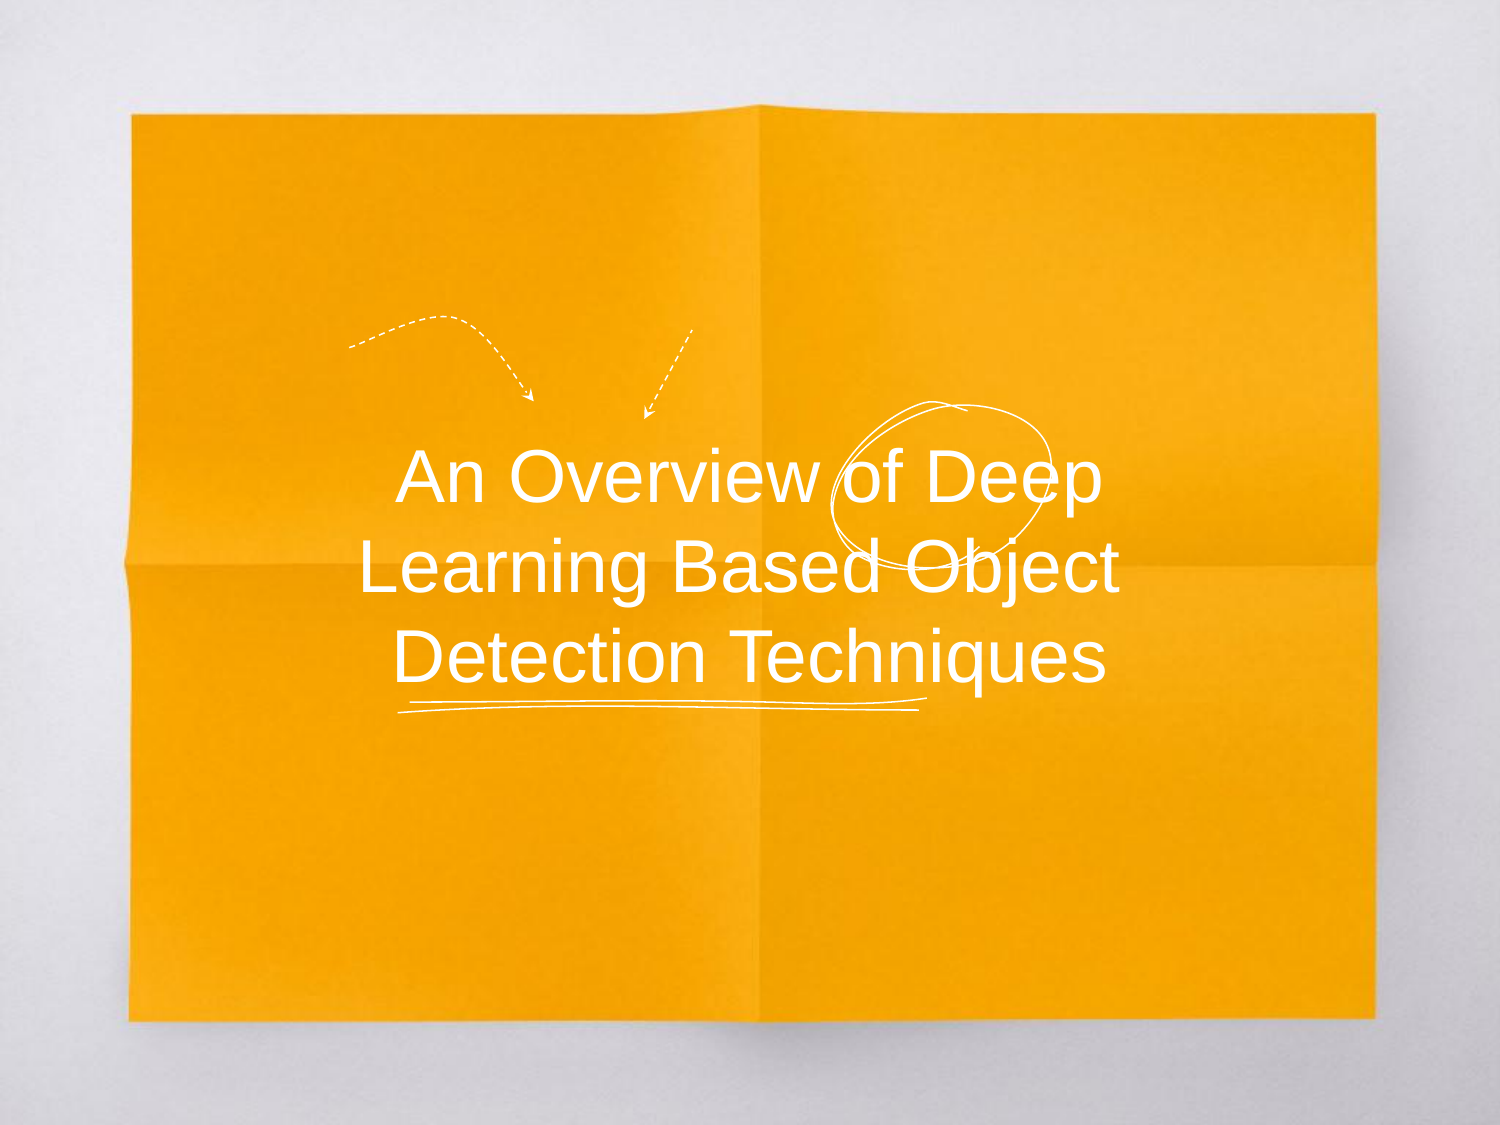

# An Overview of Deep Learning Based Object Detection Techniques